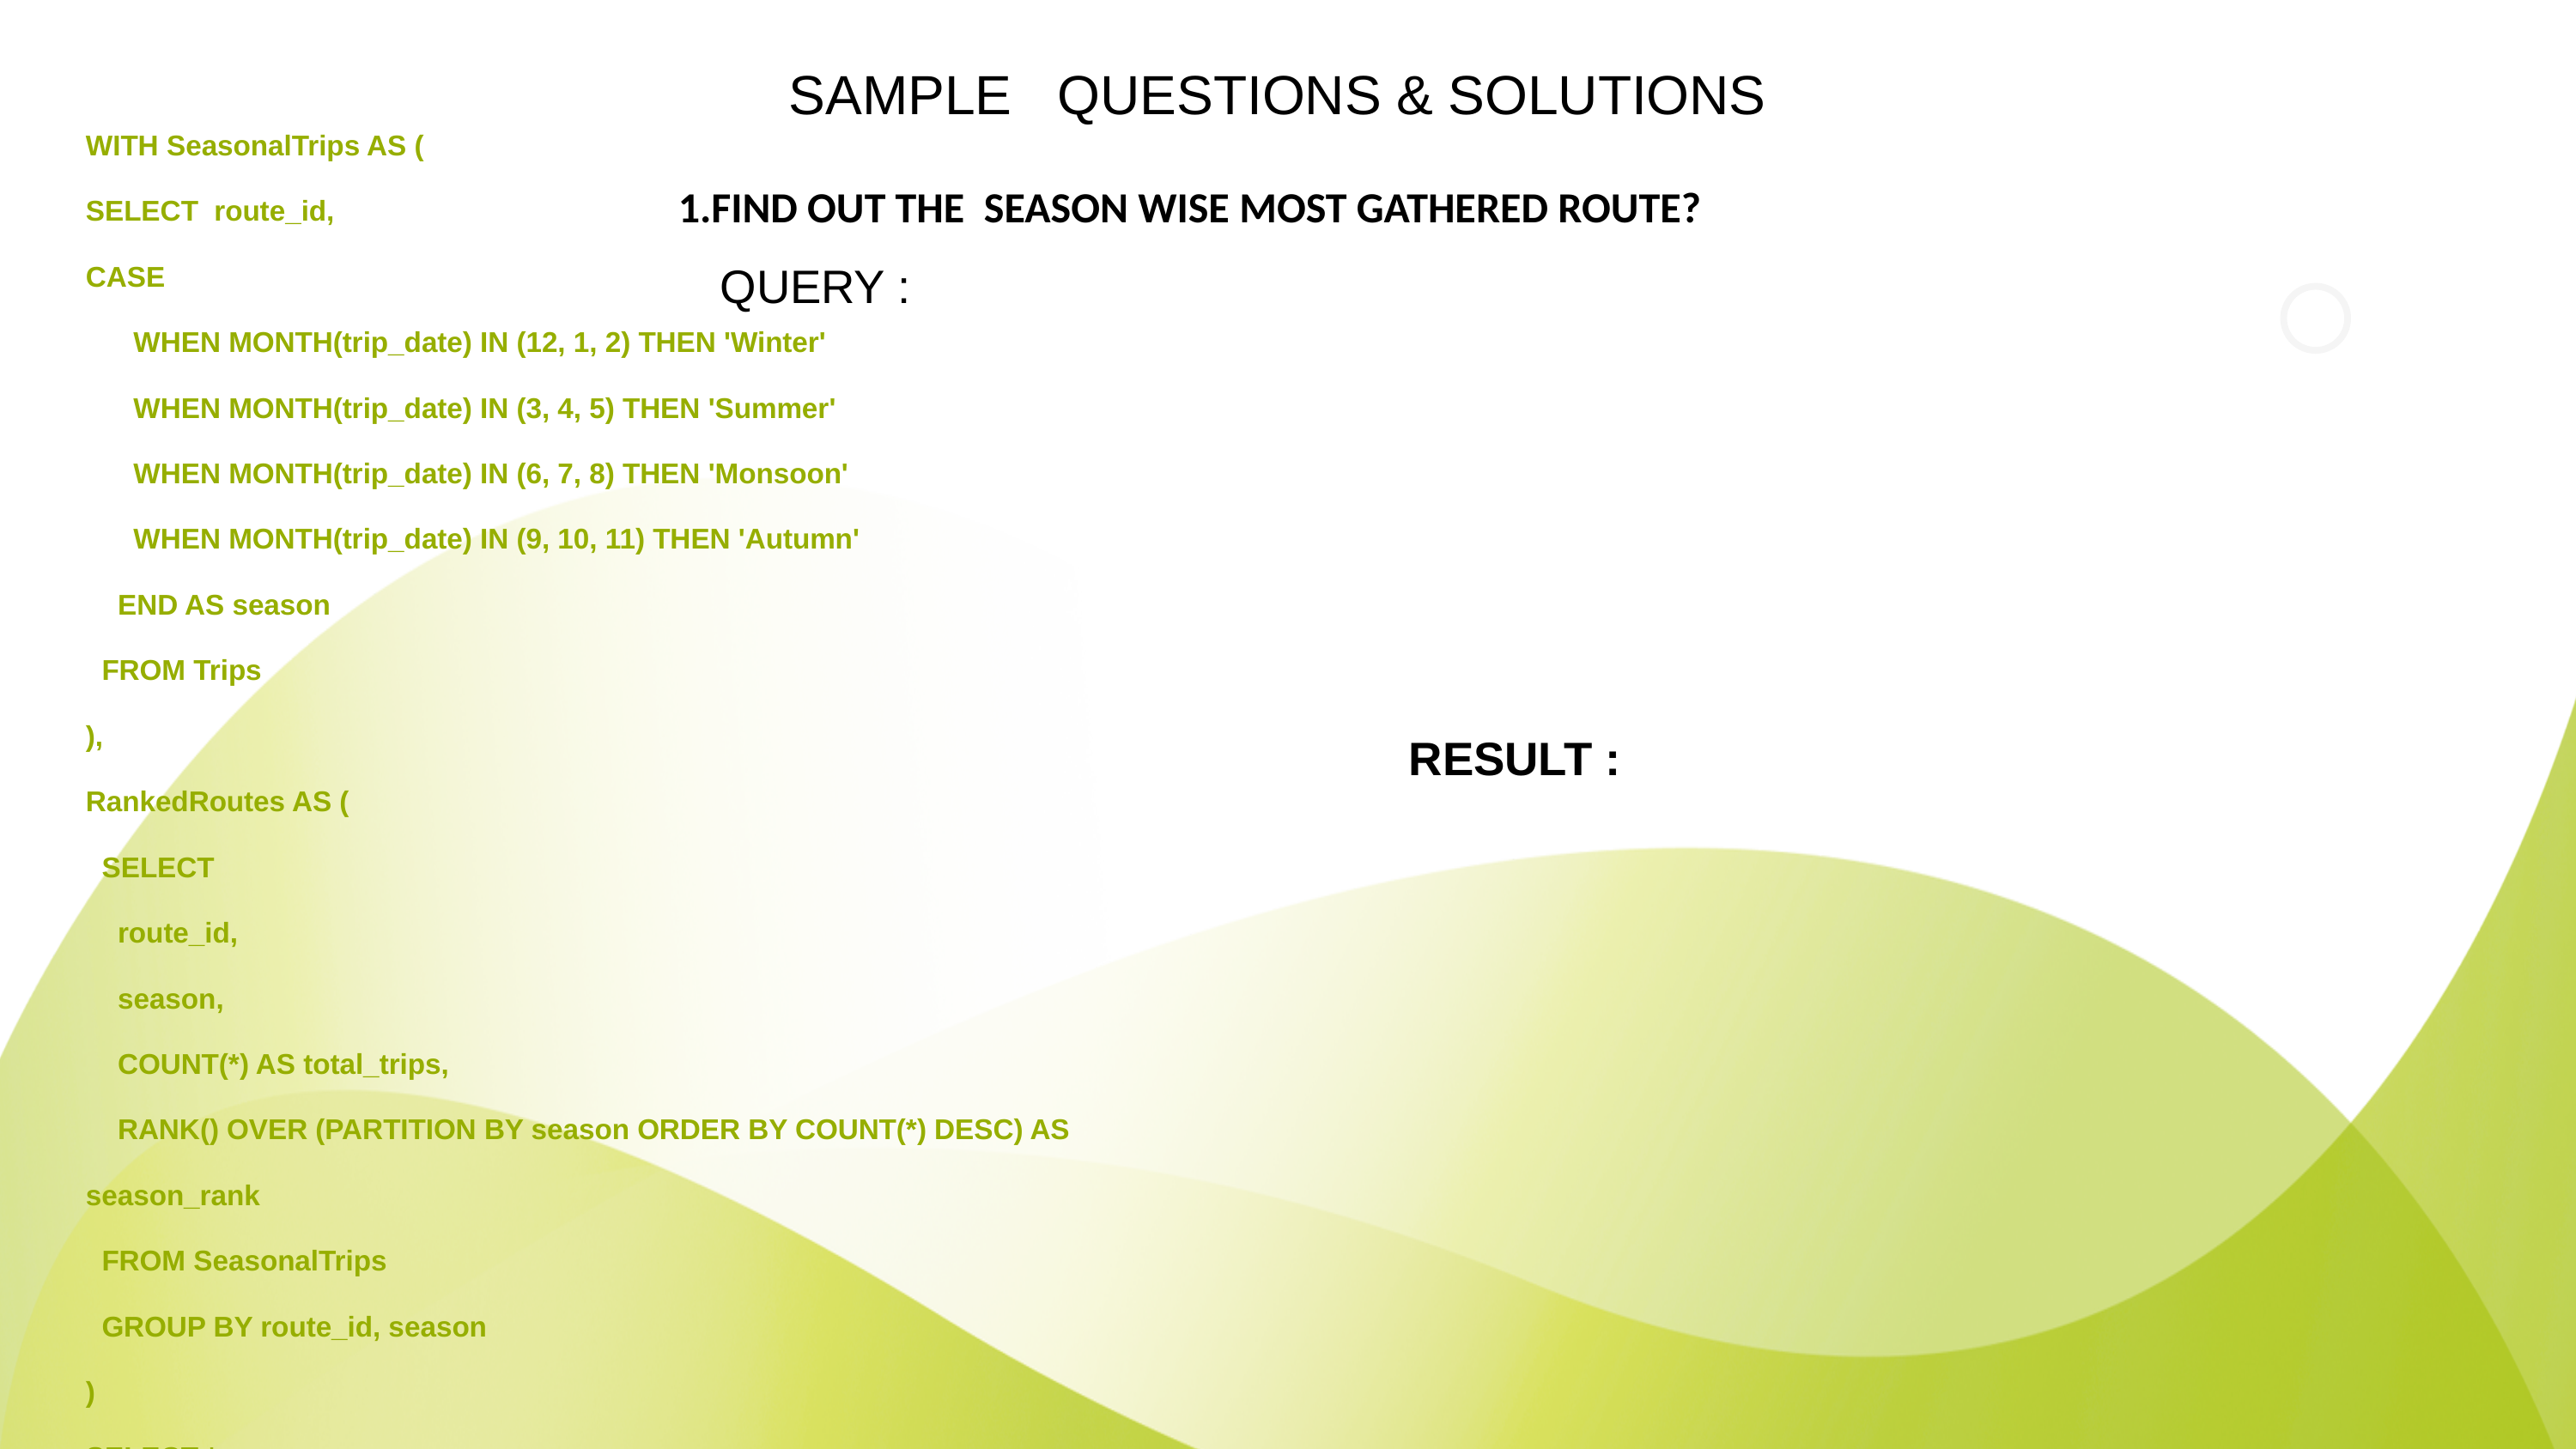

SAMPLE   QUESTIONS & SOLUTIONS

WITH SeasonalTrips AS (
SELECT  route_id,
CASE
      WHEN MONTH(trip_date) IN (12, 1, 2) THEN 'Winter'
      WHEN MONTH(trip_date) IN (3, 4, 5) THEN 'Summer'
      WHEN MONTH(trip_date) IN (6, 7, 8) THEN 'Monsoon'
      WHEN MONTH(trip_date) IN (9, 10, 11) THEN 'Autumn'
    END AS season
  FROM Trips
),
RankedRoutes AS (
  SELECT
    route_id,
    season,
    COUNT(*) AS total_trips,
    RANK() OVER (PARTITION BY season ORDER BY COUNT(*) DESC) AS season_rank
  FROM SeasonalTrips
  GROUP BY route_id, season
)
SELECT *
FROM RankedRoutes
WHERE season_rank = 1;

1.FIND OUT THE  SEASON WISE MOST GATHERED ROUTE?
QUERY :

RESULT :